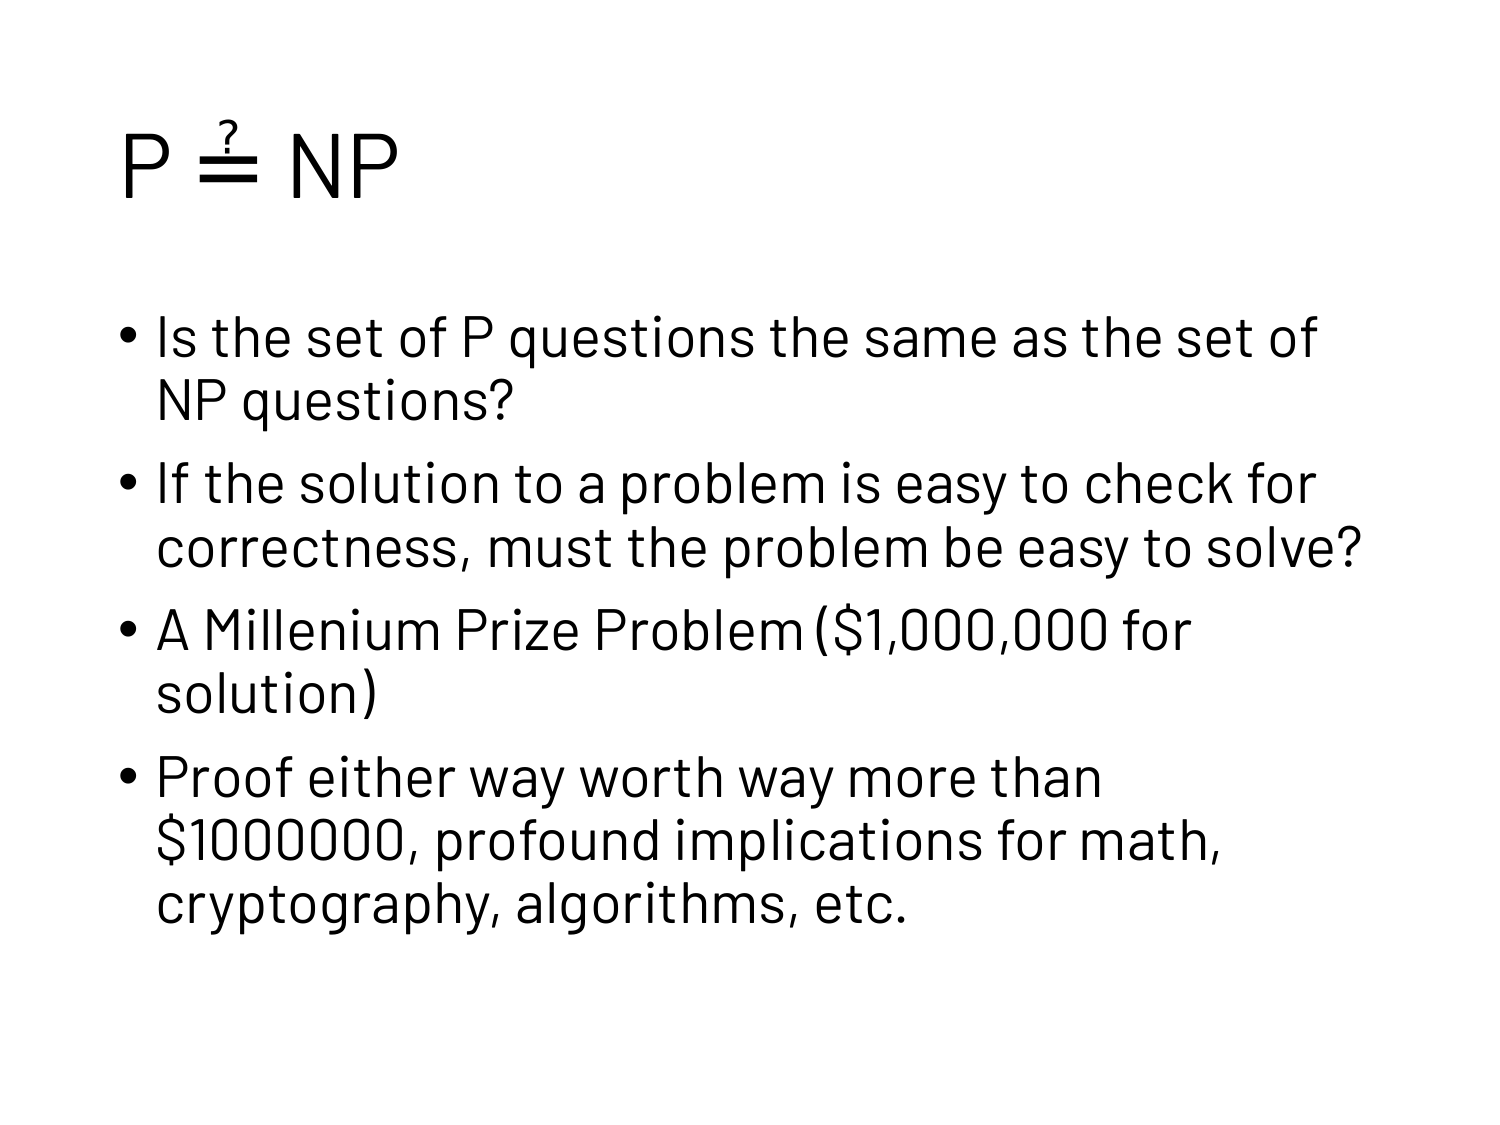

# P ≟ NP
Is the set of P questions the same as the set of NP questions?
If the solution to a problem is easy to check for correctness, must the problem be easy to solve?
A Millenium Prize Problem ($1,000,000 for solution)
Proof either way worth way more than $1000000, profound implications for math, cryptography, algorithms, etc.